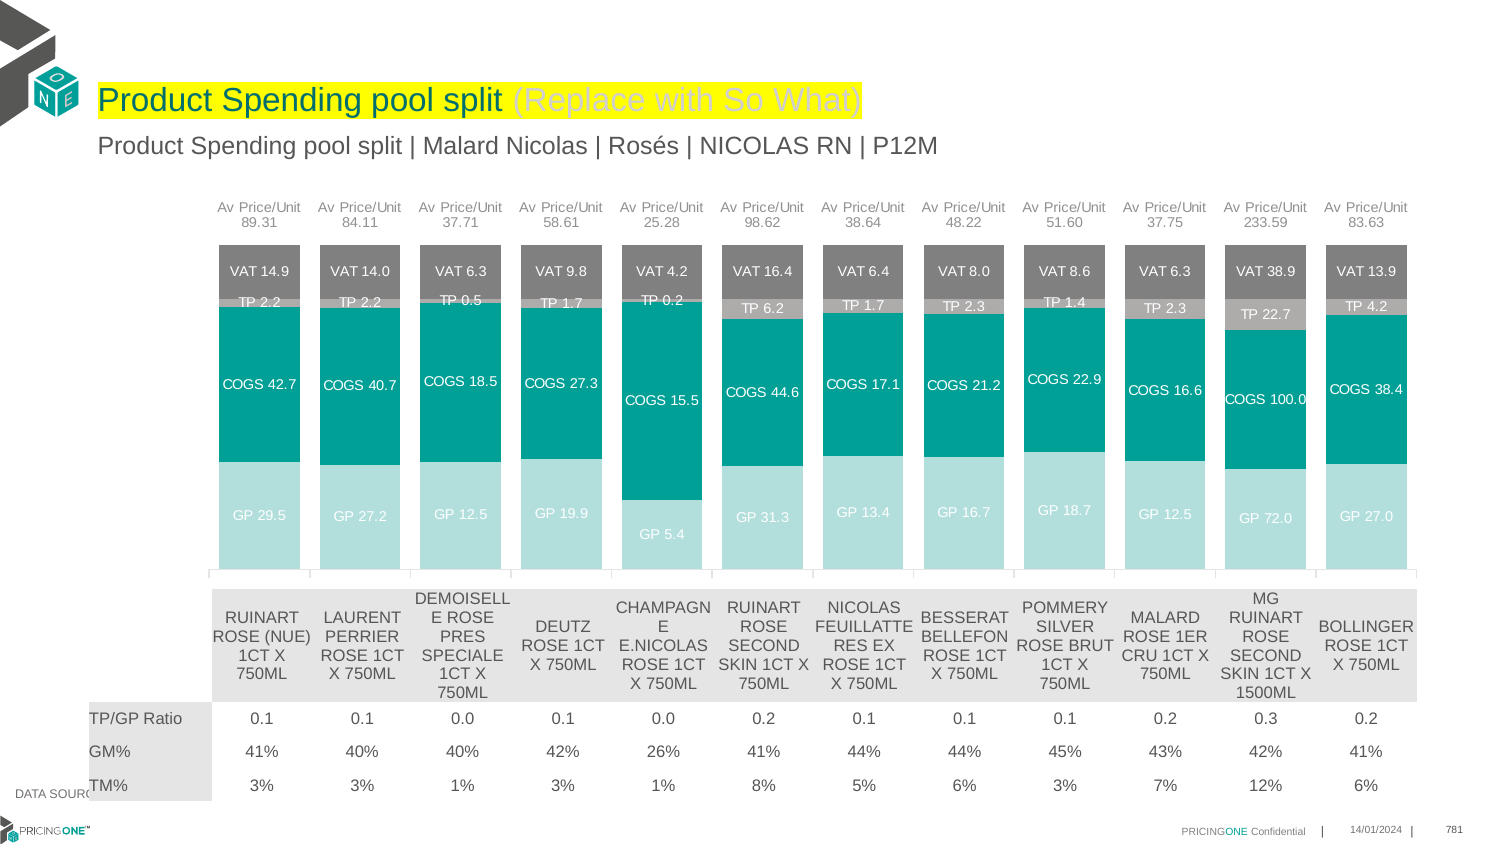

# Product Spending pool split (Replace with So What)
Product Spending pool split | Malard Nicolas | Rosés | NICOLAS RN | P12M

### Chart

| Category | GP | COGS | TP | VAT |
|---|---|---|---|---|
| Av Price/Unit 89.31 | 29.458928741092635 | 42.742941805225655 | 2.226078780680936 | 14.88558986539983 |
| Av Price/Unit 84.11 | 27.157796482412063 | 40.72805326633166 | 2.206314740368512 | 14.018425460636513 |
| Av Price/Unit 37.71 | 12.511248815165878 | 18.456627488151657 | 0.45589936808846687 | 6.284755134281199 |
| Av Price/Unit 58.61 | 19.861248327137545 | 27.32536654275093 | 1.6578708798017345 | 9.768897149938038 |
| Av Price/Unit 25.28 | 5.360613679245282 | 15.472686320754717 | 0.23588238993710675 | 4.21383647798742 |
| Av Price/Unit 98.62 | 31.33716145833333 | 44.61771145833333 | 6.232696875000016 | 16.4375 |
| Av Price/Unit 38.64 | 13.436221978021976 | 17.0566967032967 | 1.709462271062275 | 6.440476190476187 |
| Av Price/Unit 48.22 | 16.694627338129497 | 21.185206474820145 | 2.3000223021582755 | 8.035971223021576 |
| Av Price/Unit 51.60 | 18.666867460317462 | 22.93903888888889 | 1.3901253968253968 | 8.59920634920635 |
| Av Price/Unit 37.75 | 12.543713698630135 | 16.564004109589042 | 2.347761643835625 | 6.291095890410952 |
| Av Price/Unit 233.59 | 71.96702727272726 | 99.97055454545453 | 22.721509090909137 | 38.93181818181818 |
| Av Price/Unit 83.63 | 27.027679999999997 | 38.43899999999999 | 4.227764444444475 | 13.938888888888869 |
|  | RUINART ROSE (NUE) 1CT X 750ML | LAURENT PERRIER ROSE 1CT X 750ML | DEMOISELLE ROSE PRES SPECIALE 1CT X 750ML | DEUTZ ROSE 1CT X 750ML | CHAMPAGNE E.NICOLAS ROSE 1CT X 750ML | RUINART ROSE SECOND SKIN 1CT X 750ML | NICOLAS FEUILLATTE RES EX ROSE 1CT X 750ML | BESSERAT BELLEFON ROSE 1CT X 750ML | POMMERY SILVER ROSE BRUT 1CT X 750ML | MALARD ROSE 1ER CRU 1CT X 750ML | MG RUINART ROSE SECOND SKIN 1CT X 1500ML | BOLLINGER ROSE 1CT X 750ML |
| --- | --- | --- | --- | --- | --- | --- | --- | --- | --- | --- | --- | --- |
| TP/GP Ratio | 0.1 | 0.1 | 0.0 | 0.1 | 0.0 | 0.2 | 0.1 | 0.1 | 0.1 | 0.2 | 0.3 | 0.2 |
| GM% | 41% | 40% | 40% | 42% | 26% | 41% | 44% | 44% | 45% | 43% | 42% | 41% |
| TM% | 3% | 3% | 1% | 3% | 1% | 8% | 5% | 6% | 3% | 7% | 12% | 6% |
DATA SOURCE: Client P&L

14/01/2024
781